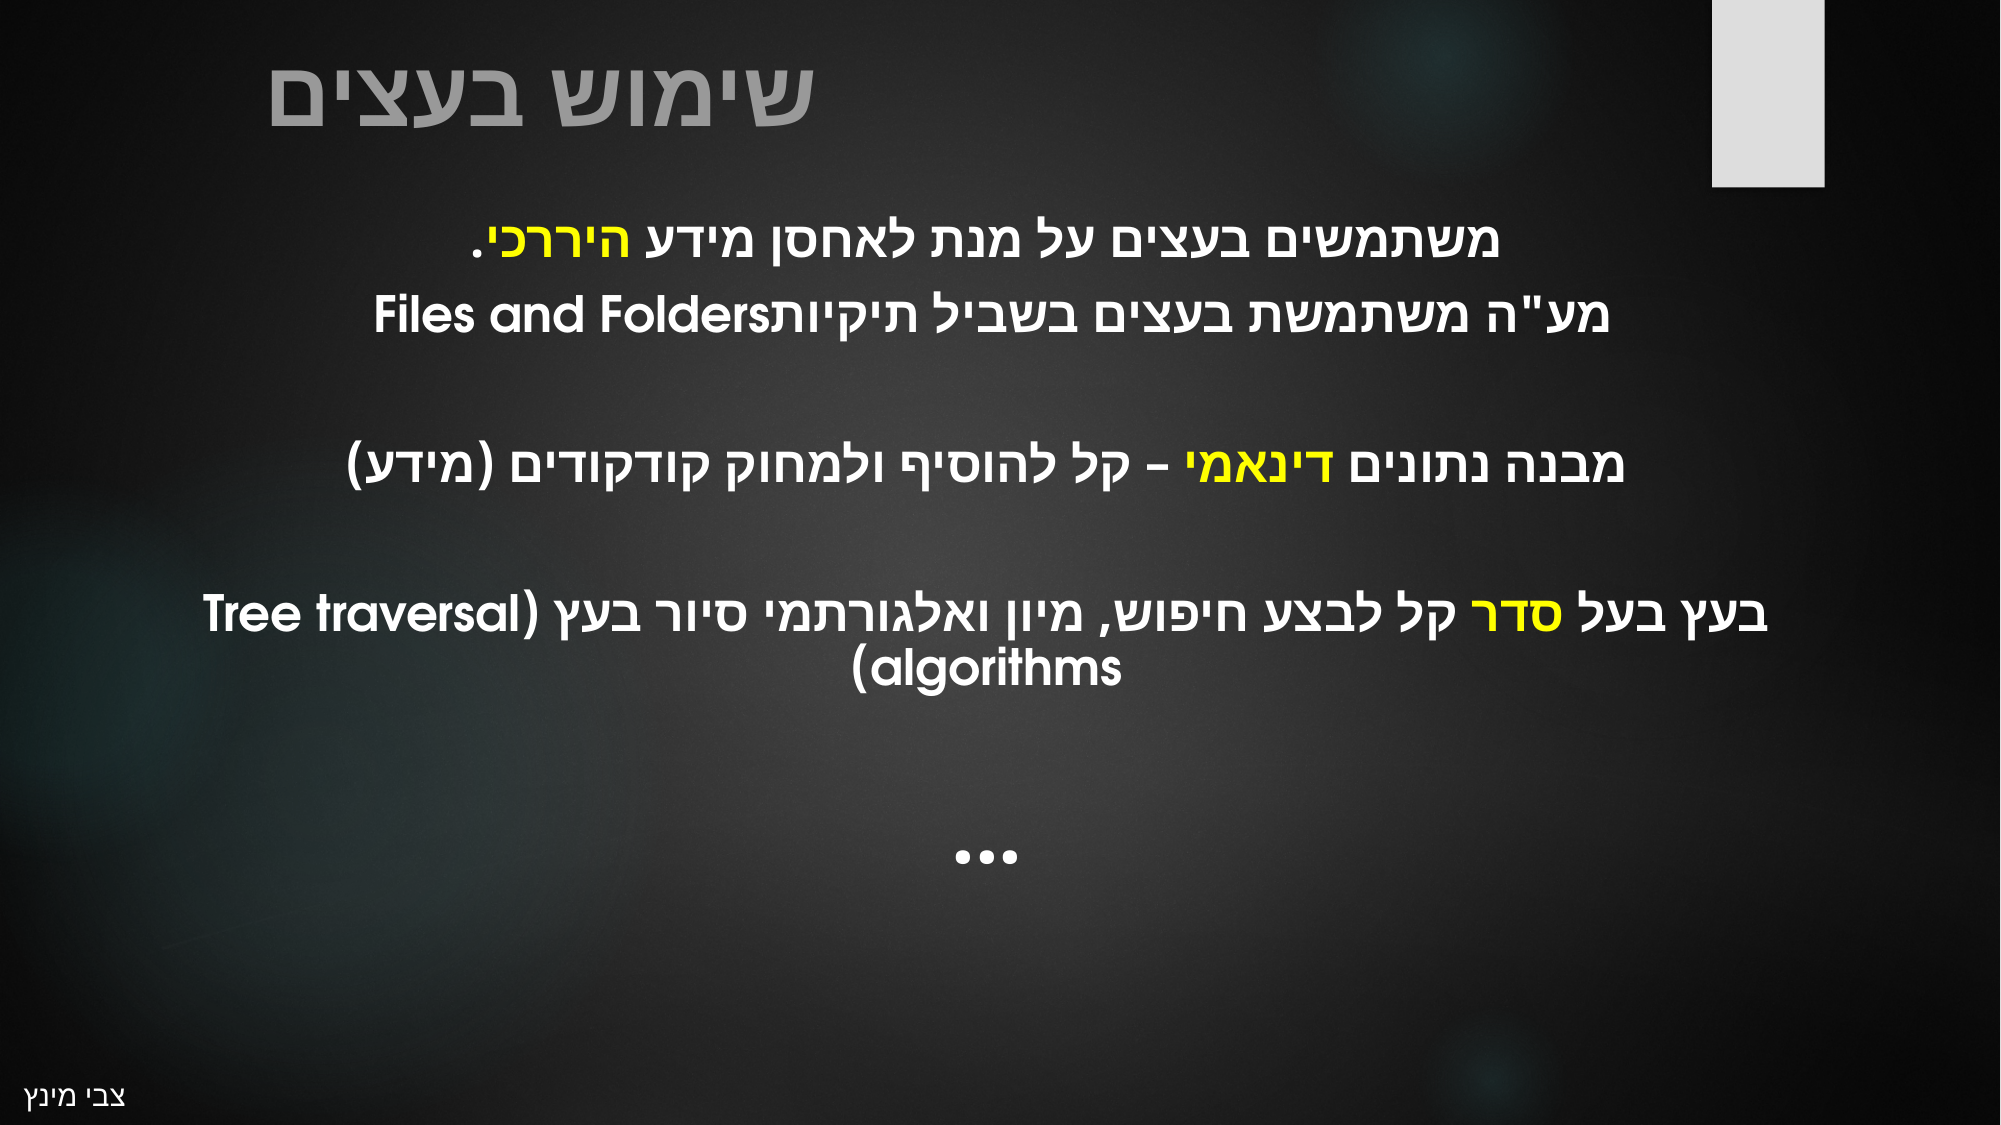

שימוש בעצים
משתמשים בעצים על מנת לאחסן מידע היררכי.
מע"ה משתמשת בעצים בשביל תיקיותFiles and Folders

מבנה נתונים דינאמי – קל להוסיף ולמחוק קודקודים (מידע)

בעץ בעל סדר קל לבצע חיפוש, מיון ואלגורתמי סיור בעץ (Tree traversal algorithms)

...

צבי מינץ